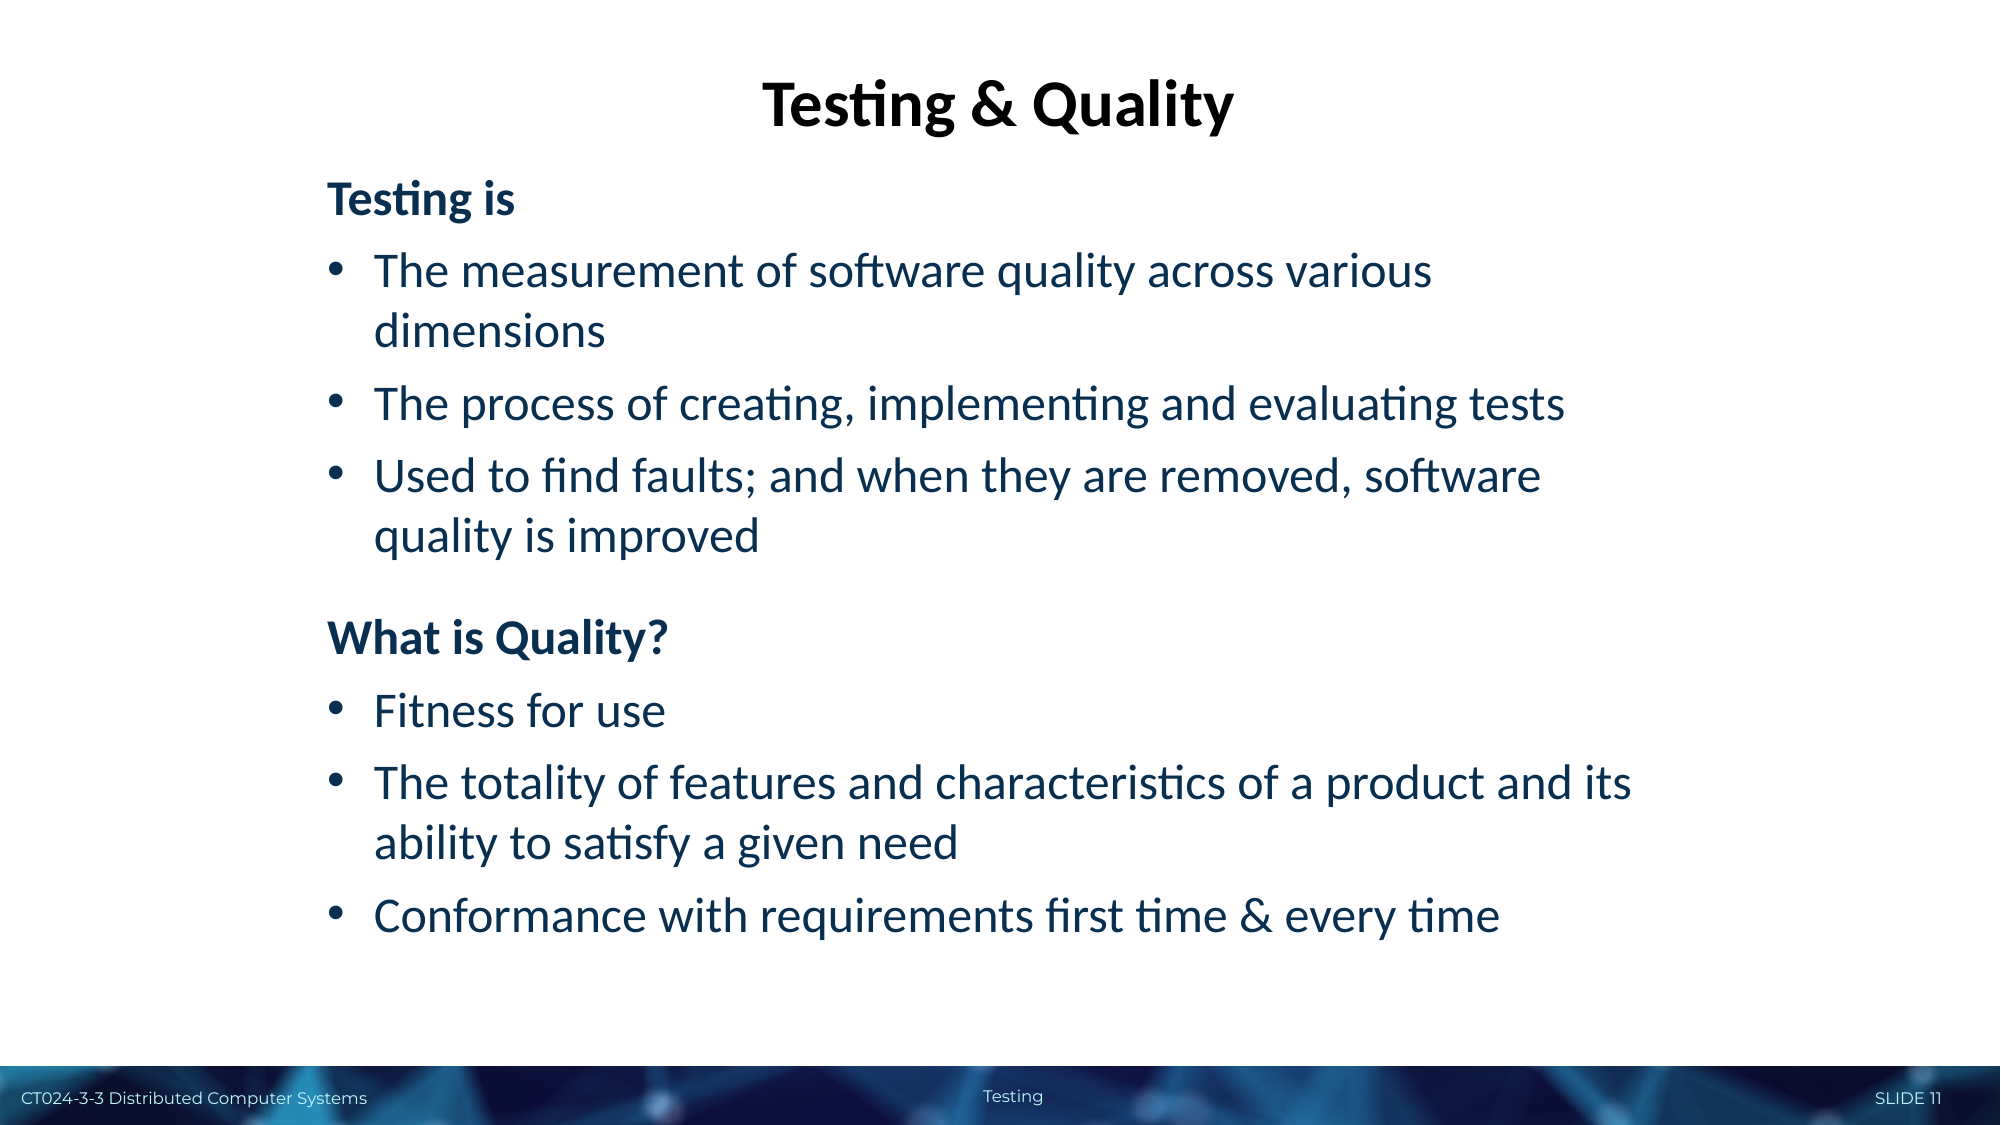

Testing & Quality
Testing is
The measurement of software quality across various dimensions
The process of creating, implementing and evaluating tests
Used to find faults; and when they are removed, software quality is improved
What is Quality?
Fitness for use
The totality of features and characteristics of a product and its ability to satisfy a given need
Conformance with requirements first time & every time